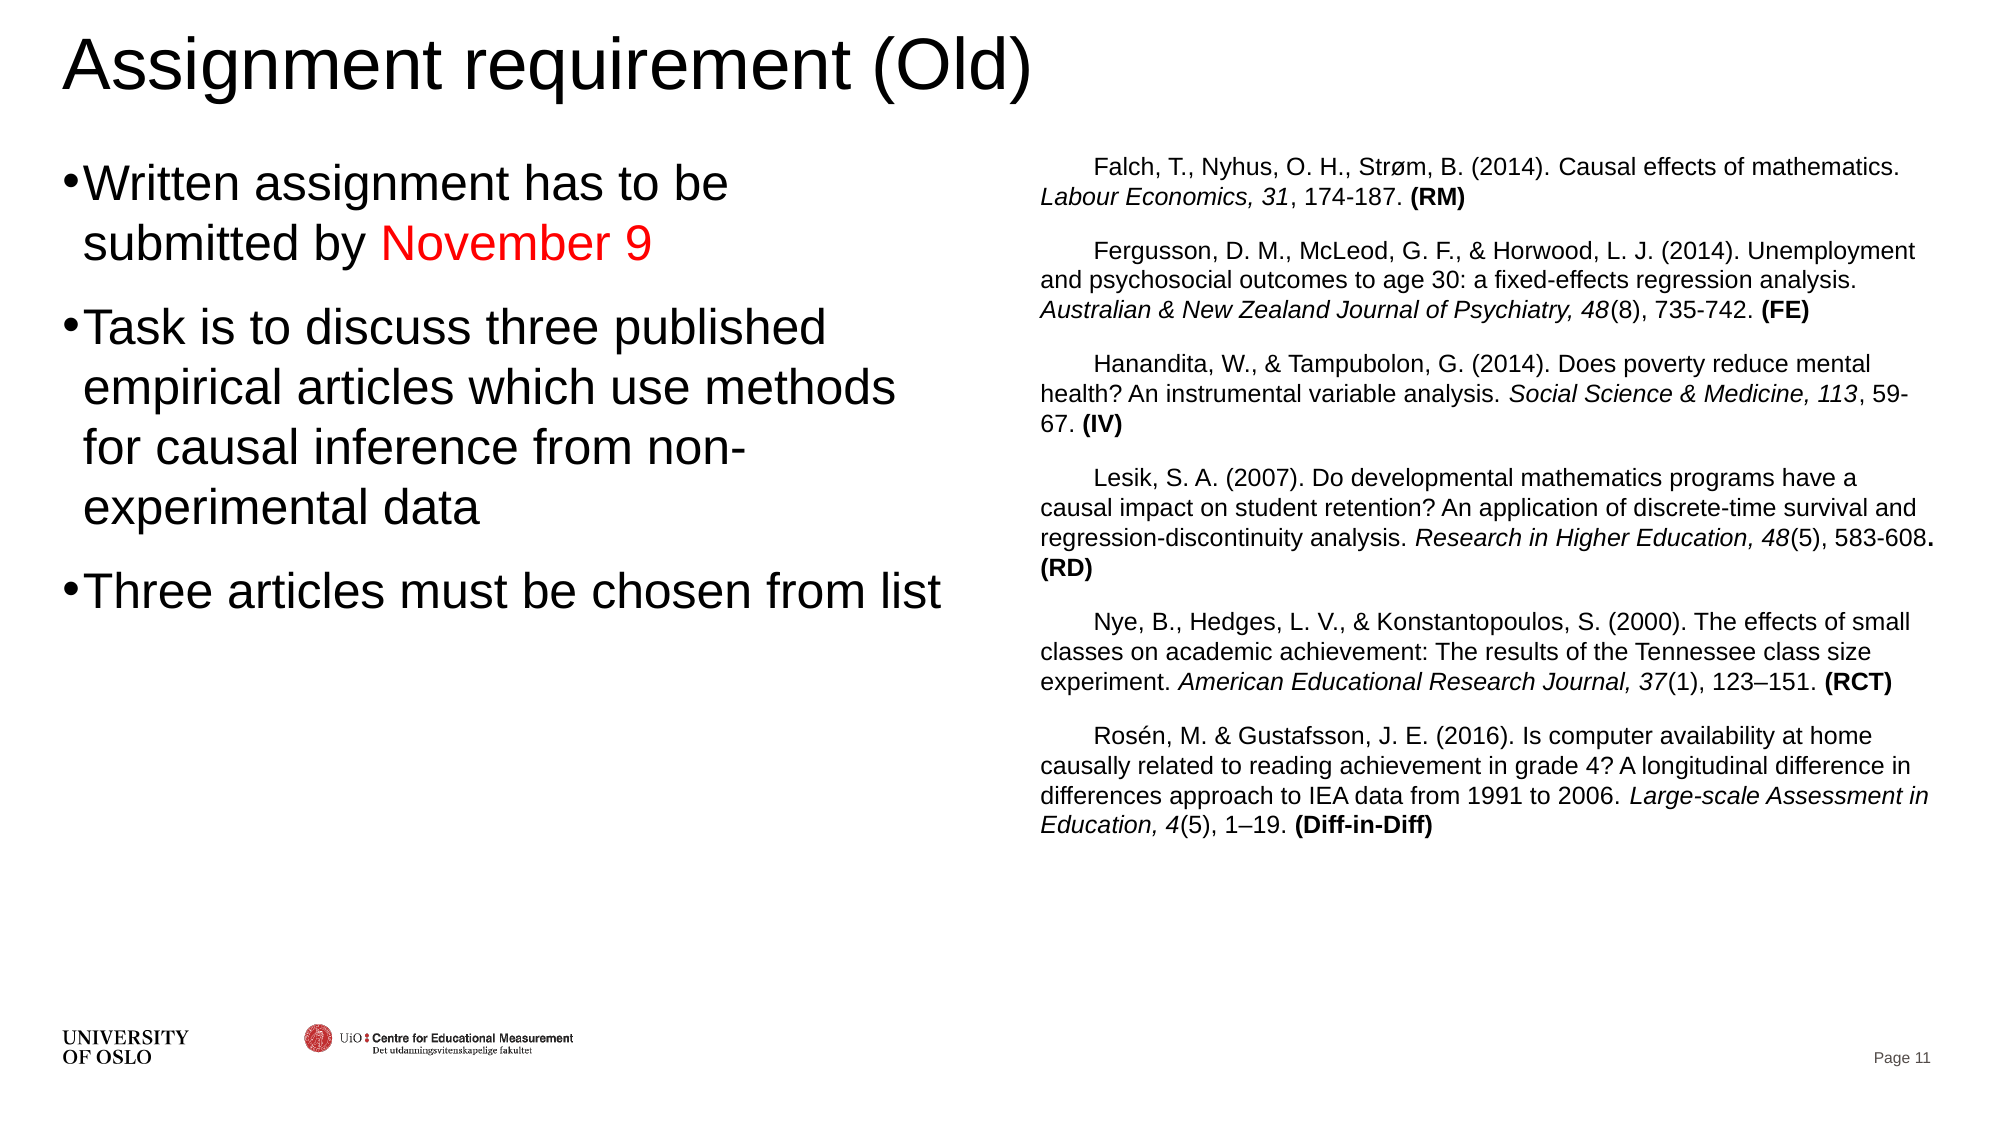

# Assignment requirement (Old)
Written assignment has to be submitted by November 9
Task is to discuss three published empirical articles which use methods for causal inference from non-experimental data
Three articles must be chosen from list
Falch, T., Nyhus, O. H., Strøm, B. (2014). Causal effects of mathematics. Labour Economics, 31, 174-187. (RM)
Fergusson, D. M., McLeod, G. F., & Horwood, L. J. (2014). Unemployment and psychosocial outcomes to age 30: a fixed-effects regression analysis. Australian & New Zealand Journal of Psychiatry, 48(8), 735-742. (FE)
Hanandita, W., & Tampubolon, G. (2014). Does poverty reduce mental health? An instrumental variable analysis. Social Science & Medicine, 113, 59-67. (IV)
Lesik, S. A. (2007). Do developmental mathematics programs have a causal impact on student retention? An application of discrete-time survival and regression-discontinuity analysis. Research in Higher Education, 48(5), 583-608.(RD)
Nye, B., Hedges, L. V., & Konstantopoulos, S. (2000). The effects of small classes on academic achievement: The results of the Tennessee class size experiment. American Educational Research Journal, 37(1), 123–151. (RCT)
Rosén, M. & Gustafsson, J. E. (2016). Is computer availability at home causally related to reading achievement in grade 4? A longitudinal difference in differences approach to IEA data from 1991 to 2006. Large-scale Assessment in Education, 4(5), 1–19. (Diff-in-Diff)

Page 11